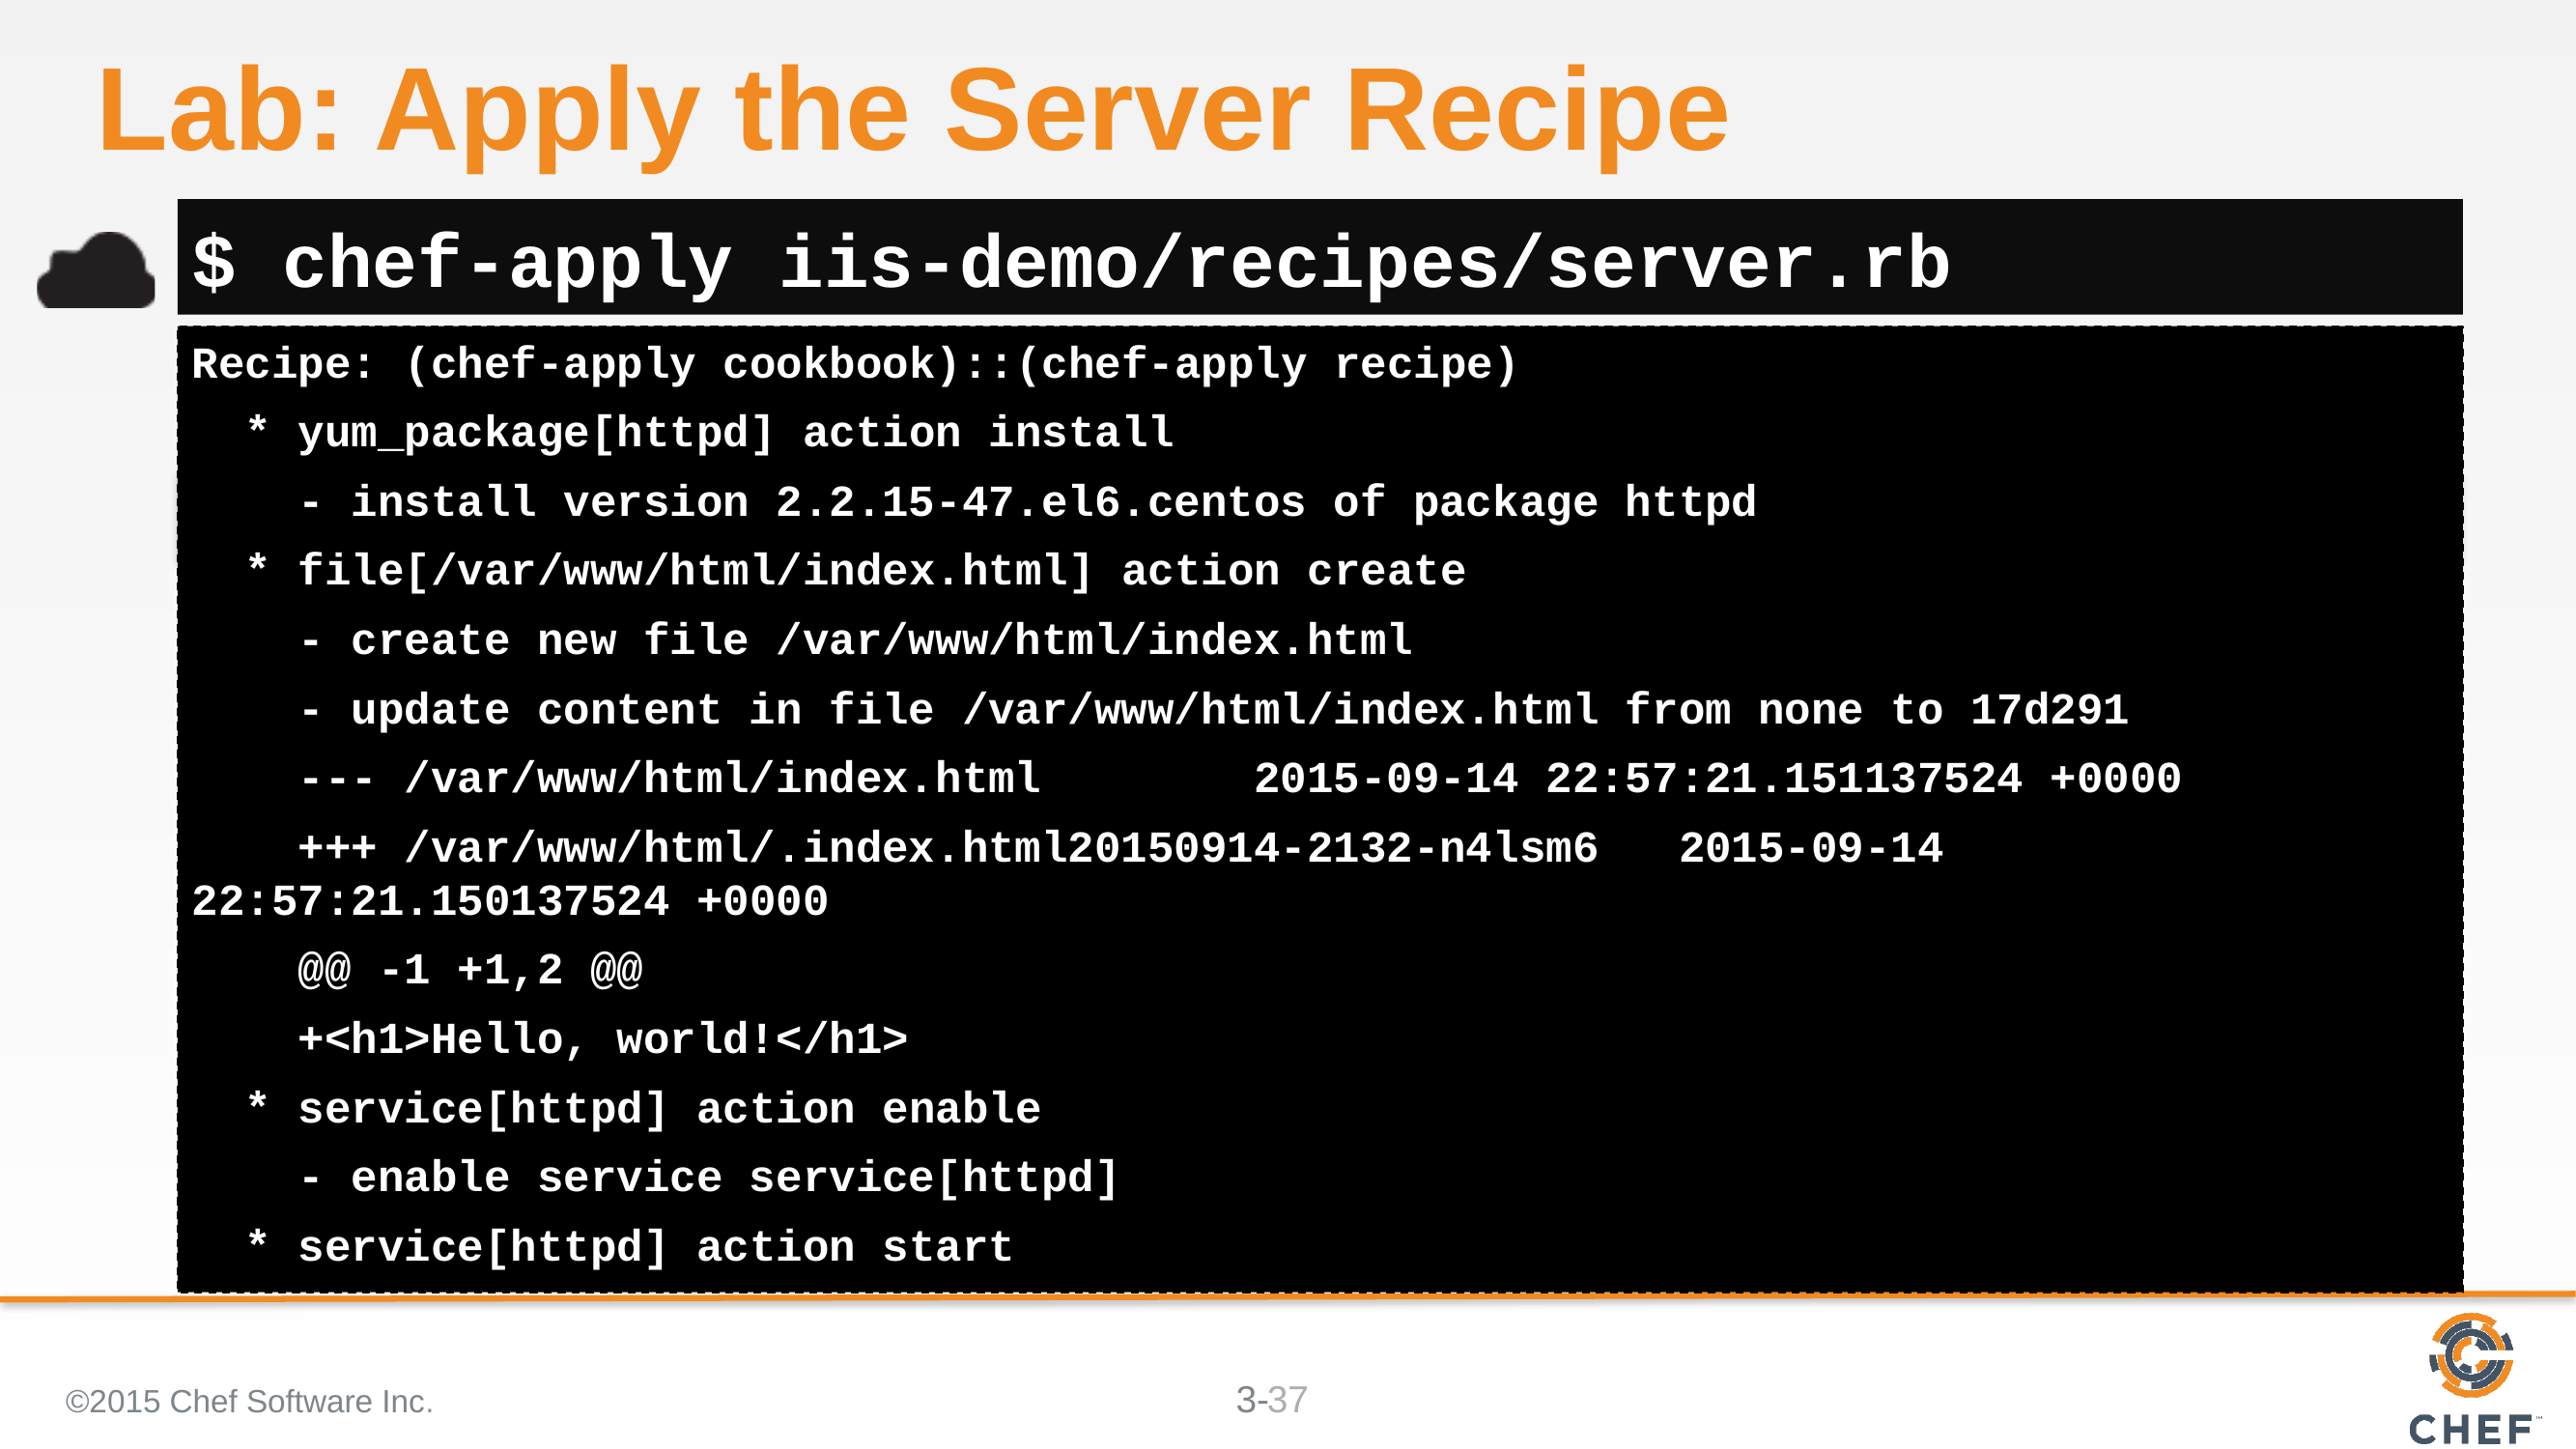

# Lab: Apply the Server Recipe
$ chef-apply iis-demo/recipes/server.rb
Recipe: (chef-apply cookbook)::(chef-apply recipe)
  * yum_package[httpd] action install
    - install version 2.2.15-47.el6.centos of package httpd
  * file[/var/www/html/index.html] action create
    - create new file /var/www/html/index.html
    - update content in file /var/www/html/index.html from none to 17d291
    --- /var/www/html/index.html        2015-09-14 22:57:21.151137524 +0000
    +++ /var/www/html/.index.html20150914-2132-n4lsm6   2015-09-14 22:57:21.150137524 +0000
    @@ -1 +1,2 @@
    +<h1>Hello, world!</h1>
  * service[httpd] action enable
    - enable service service[httpd]
  * service[httpd] action start
©2015 Chef Software Inc.
37